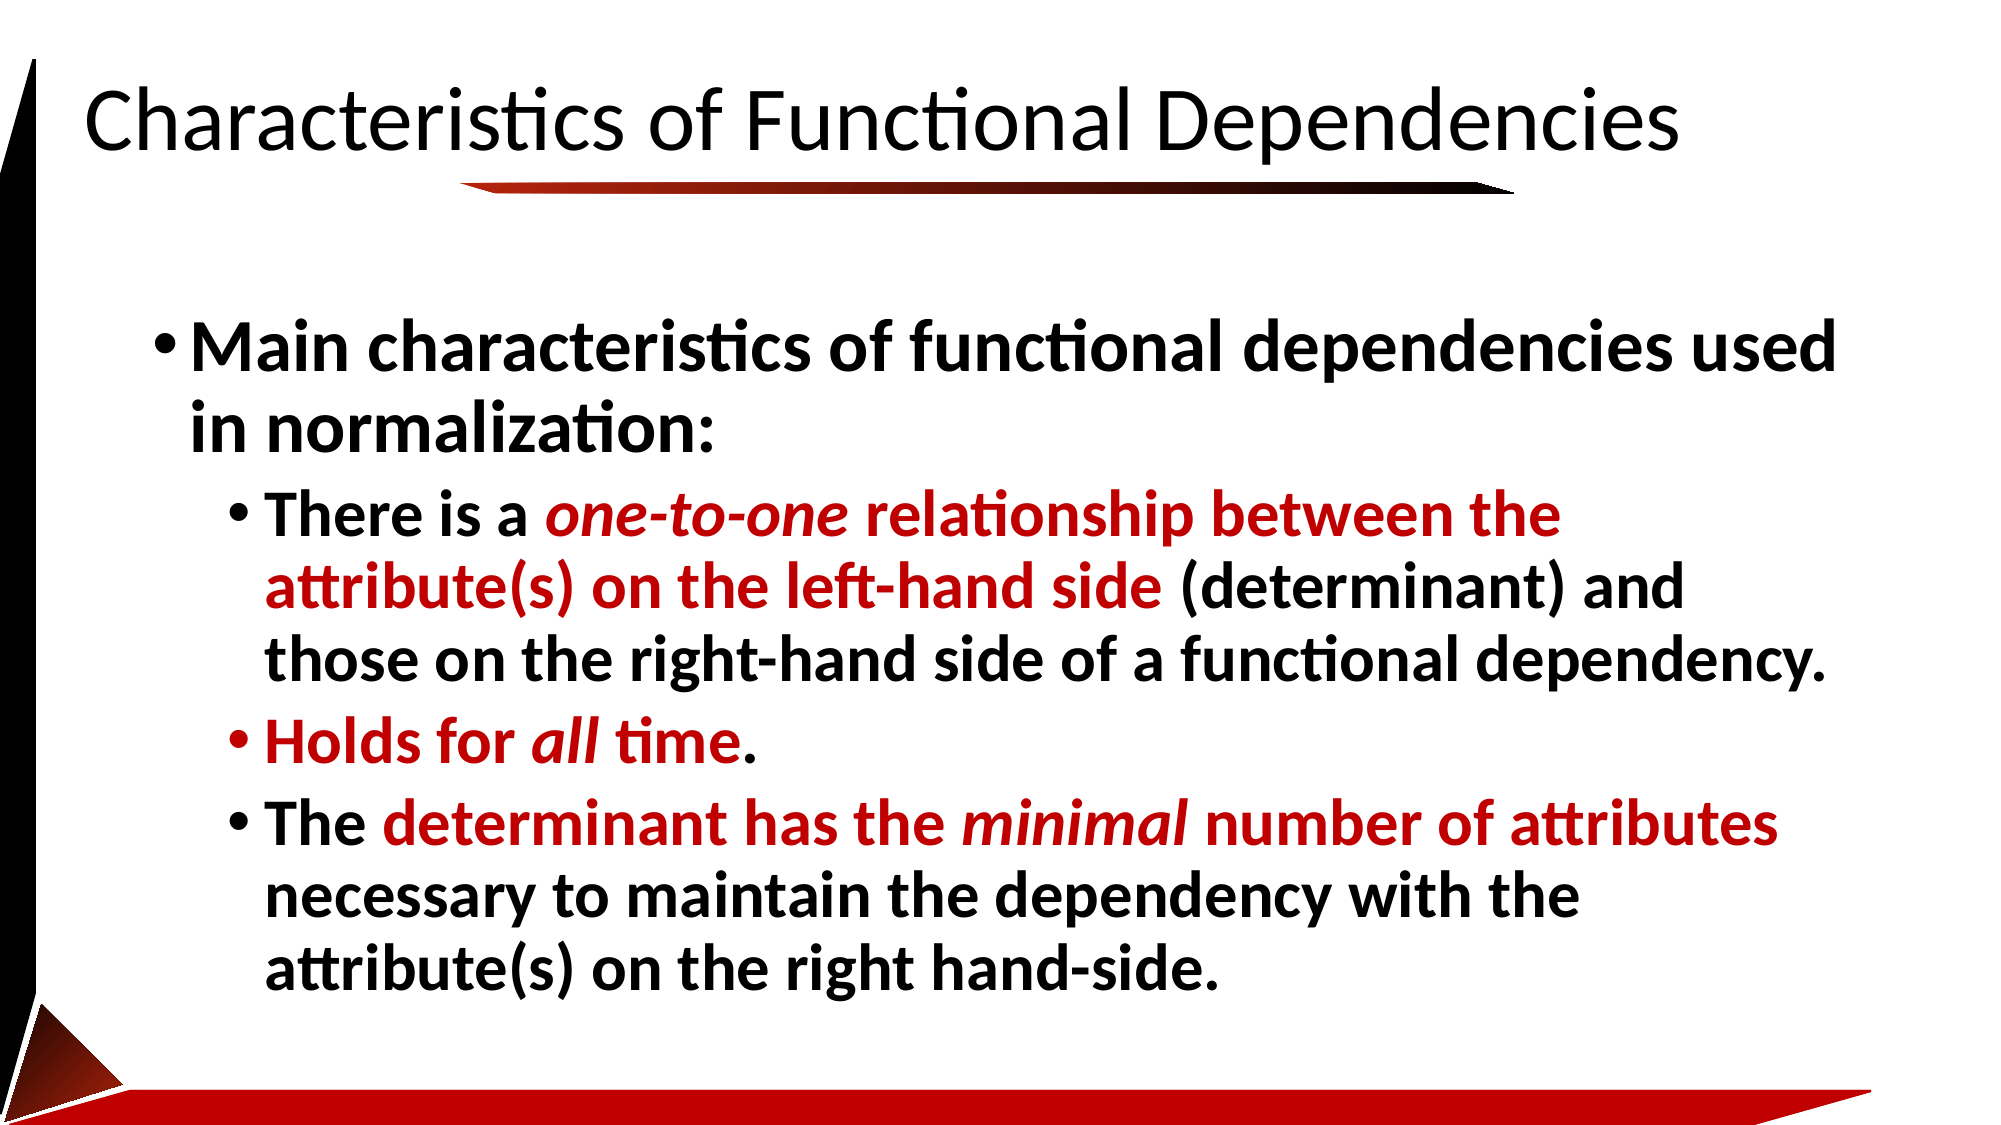

# Characteristics of Functional Dependencies
Main characteristics of functional dependencies used in normalization:
There is a one-to-one relationship between the attribute(s) on the left-hand side (determinant) and those on the right-hand side of a functional dependency.
Holds for all time.
The determinant has the minimal number of attributes necessary to maintain the dependency with the attribute(s) on the right hand-side.